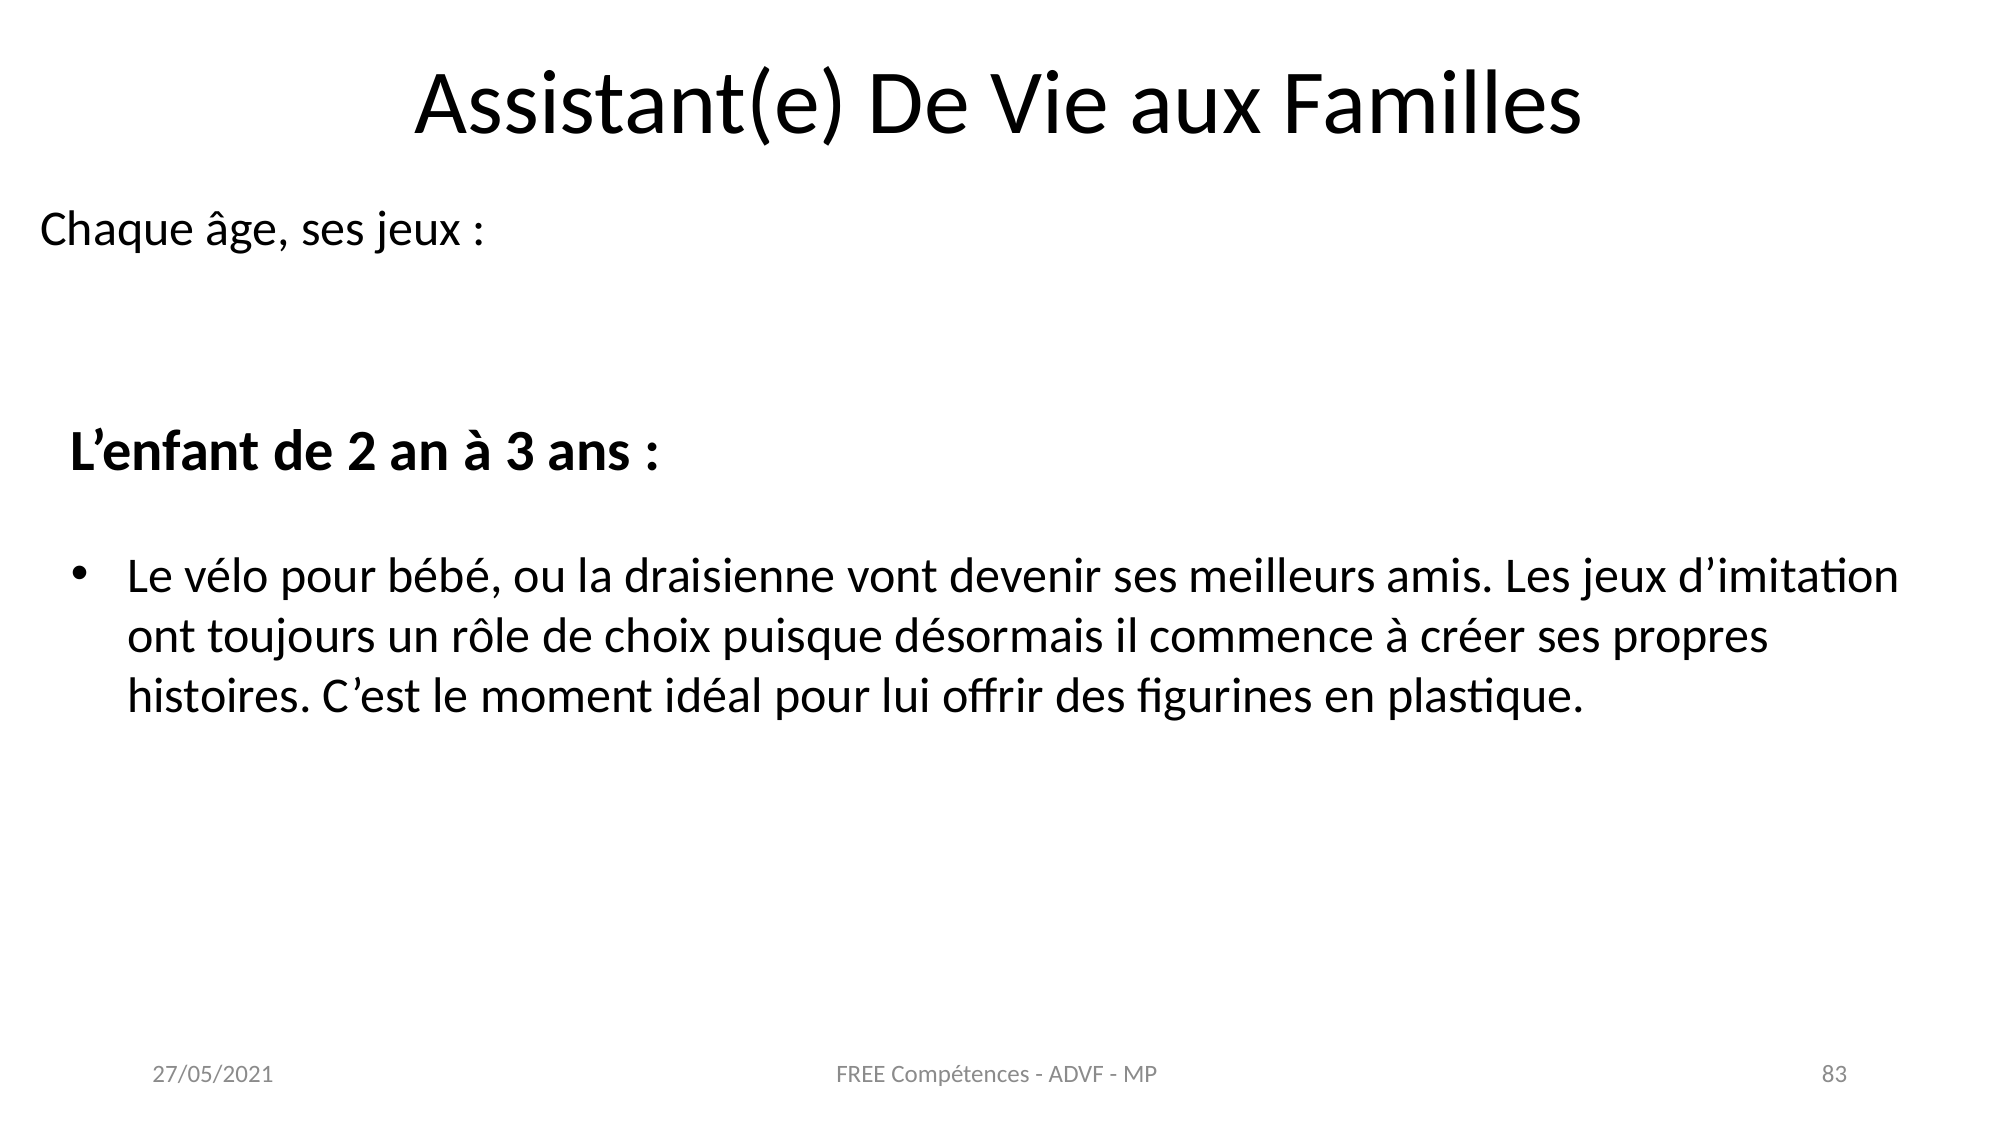

Assistant(e) De Vie aux Familles
Chaque âge, ses jeux :
L’enfant de 2 an à 3 ans :

Le vélo pour bébé, ou la draisienne vont devenir ses meilleurs amis. Les jeux d’imitation ont toujours un rôle de choix puisque désormais il commence à créer ses propres histoires. C’est le moment idéal pour lui offrir des figurines en plastique.
FREE Compétences - ADVF - MP
27/05/2021
83